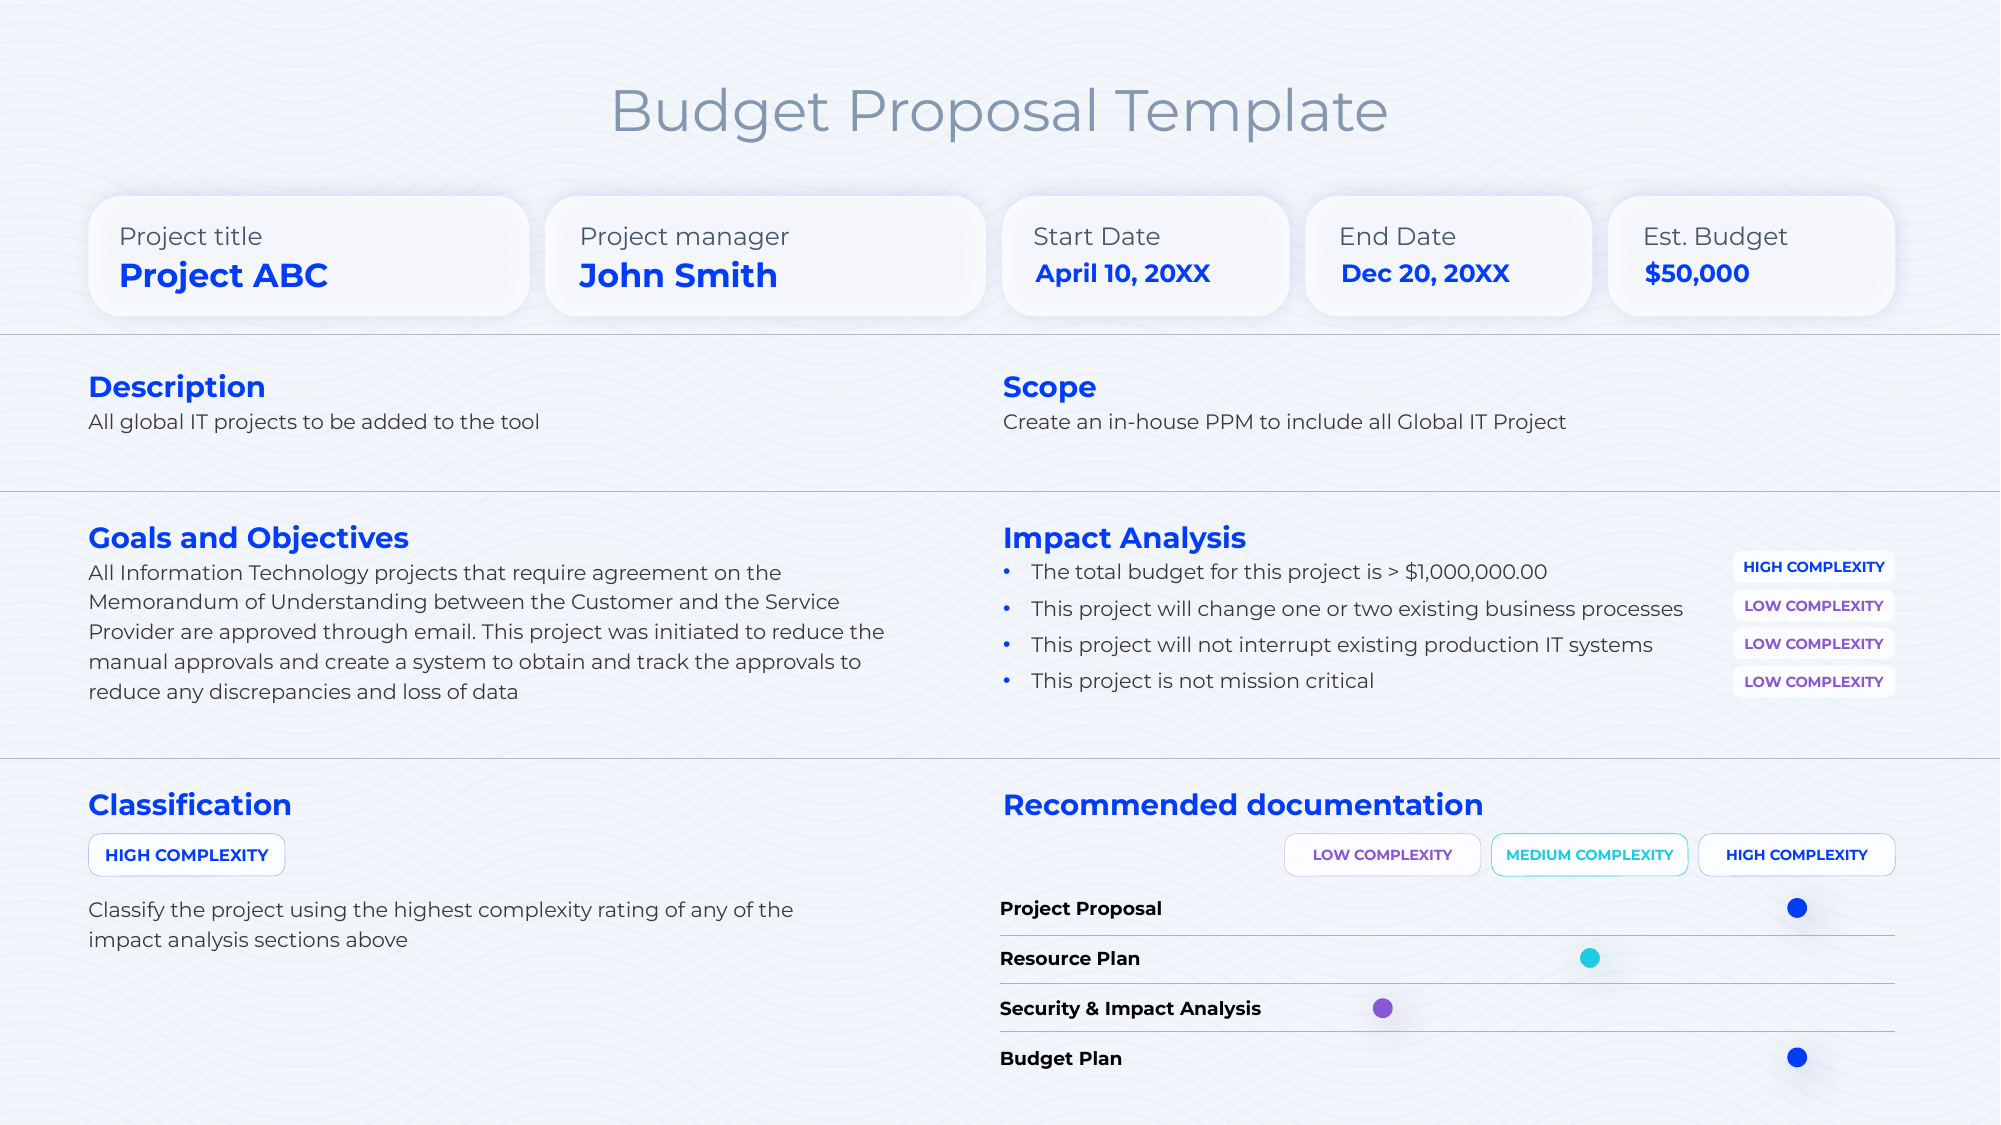

Budget Proposal Template

Project title
Project manager
End Date
Est. Budget
Start Date
Project ABC
John Smith
Dec 20, 20XX
$50,000
April 10, 20XX
Description
Scope
All global IT projects to be added to the tool
Create an in-house PPM to include all Global IT Project
Goals and Objectives
Impact Analysis
All Information Technology projects that require agreement on the Memorandum of Understanding between the Customer and the Service Provider are approved through email. This project was initiated to reduce the manual approvals and create a system to obtain and track the approvals to reduce any discrepancies and loss of data
The total budget for this project is > $1,000,000.00
This project will change one or two existing business processes
This project will not interrupt existing production IT systems
This project is not mission critical
HIGH COMPLEXITY
LOW COMPLEXITY
LOW COMPLEXITY
LOW COMPLEXITY
Classification
Recommended documentation
HIGH COMPLEXITY
LOW COMPLEXITY
MEDIUM COMPLEXITY
HIGH COMPLEXITY
Classify the project using the highest complexity rating of any of the impact analysis sections above
Project Proposal

Resource Plan

Security & Impact Analysis

Budget Plan